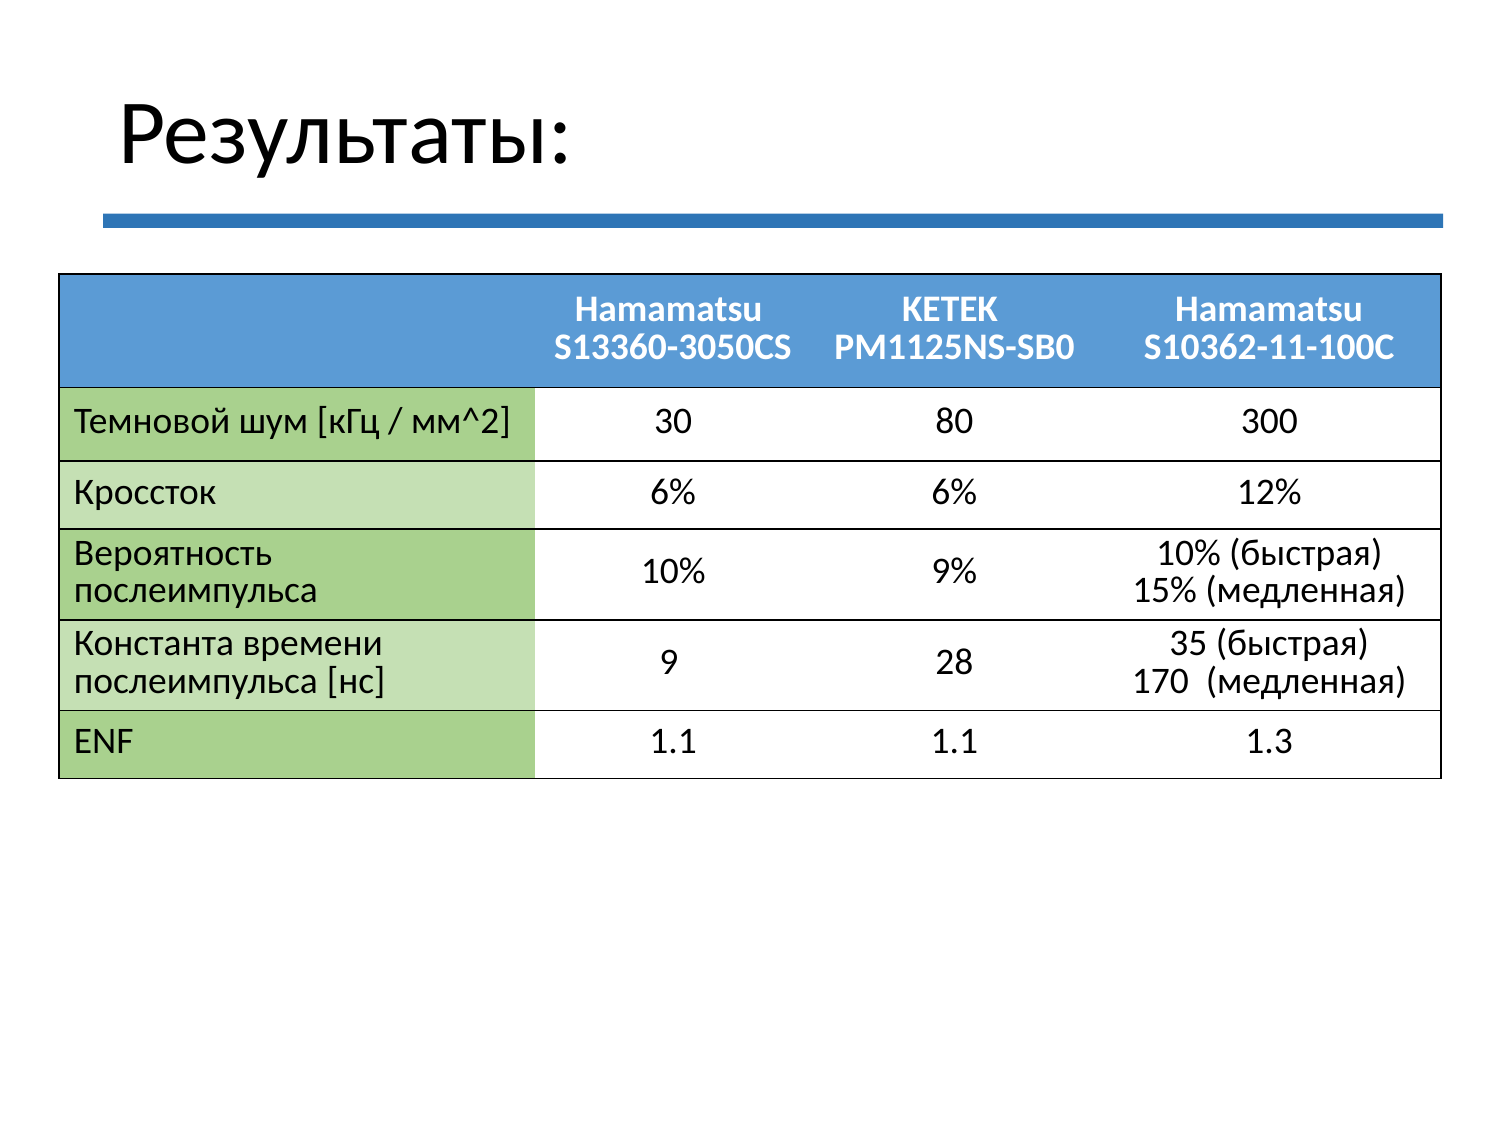

# Результаты:
|  | Hamamatsu S13360-3050CS | KETEK PM1125NS-SB0 | Hamamatsu S10362-11-100C |
| --- | --- | --- | --- |
| Темновой шум [кГц / мм^2] | 30 | 80 | 300 |
| Кроссток | 6% | 6% | 12% |
| Вероятность послеимпульса | 10% | 9% | 10% (быстрая) 15% (медленная) |
| Константа времени послеимпульса [нс] | 9 | 28 | 35 (быстрая) 170 (медленная) |
| ENF | 1.1 | 1.1 | 1.3 |